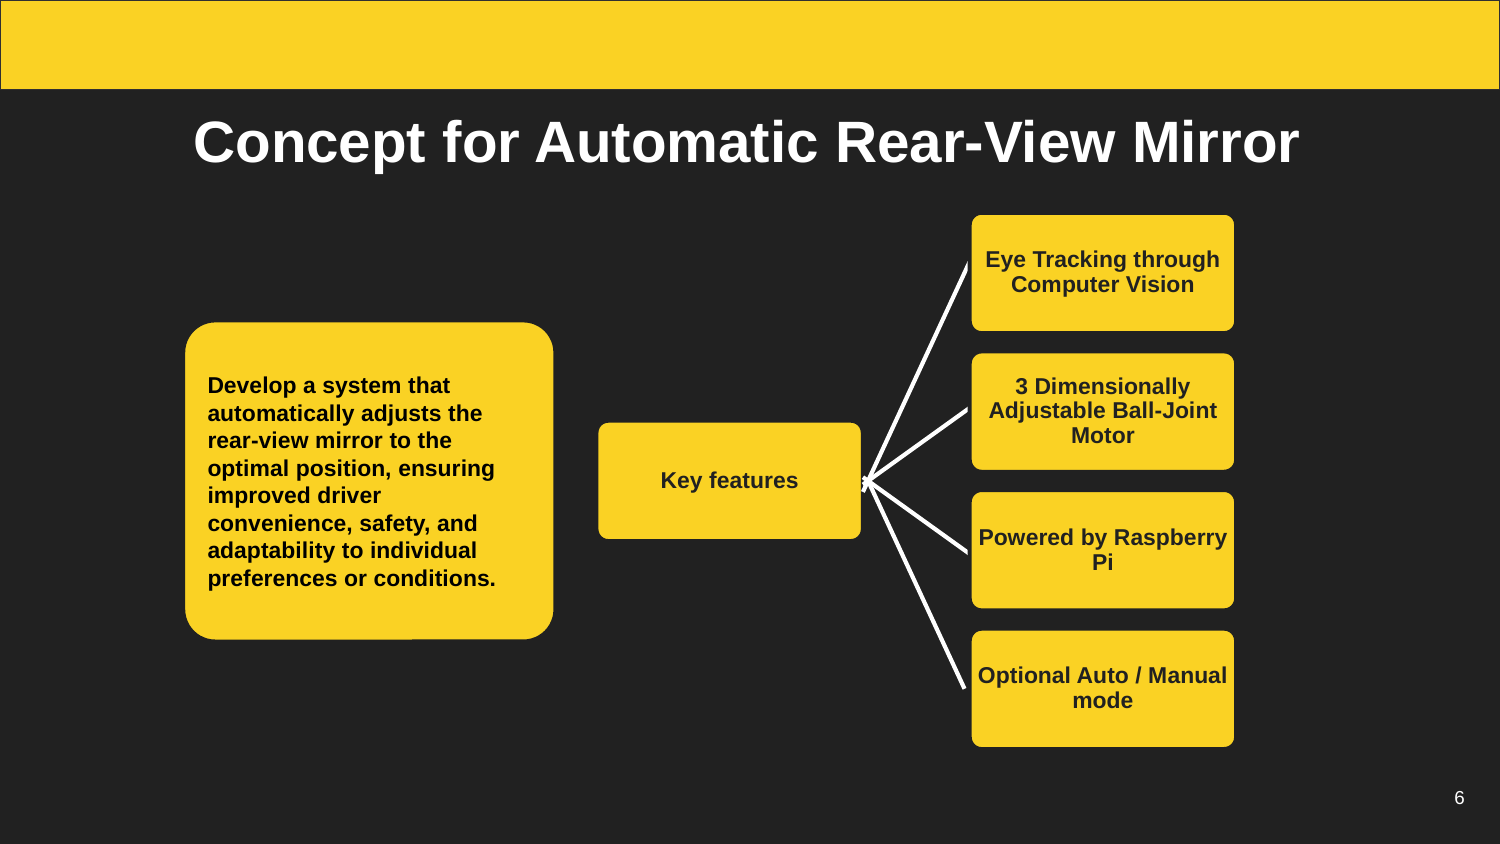

# Concept for Automatic Rear-View Mirror

Eye Tracking through Computer Vision
Develop a system that automatically adjusts the rear-view mirror to the optimal position, ensuring improved driver convenience, safety, and adaptability to individual preferences or conditions.

3 Dimensionally Adjustable Ball-Joint Motor

Key features

Powered by Raspberry Pi

Optional Auto / Manual mode
6